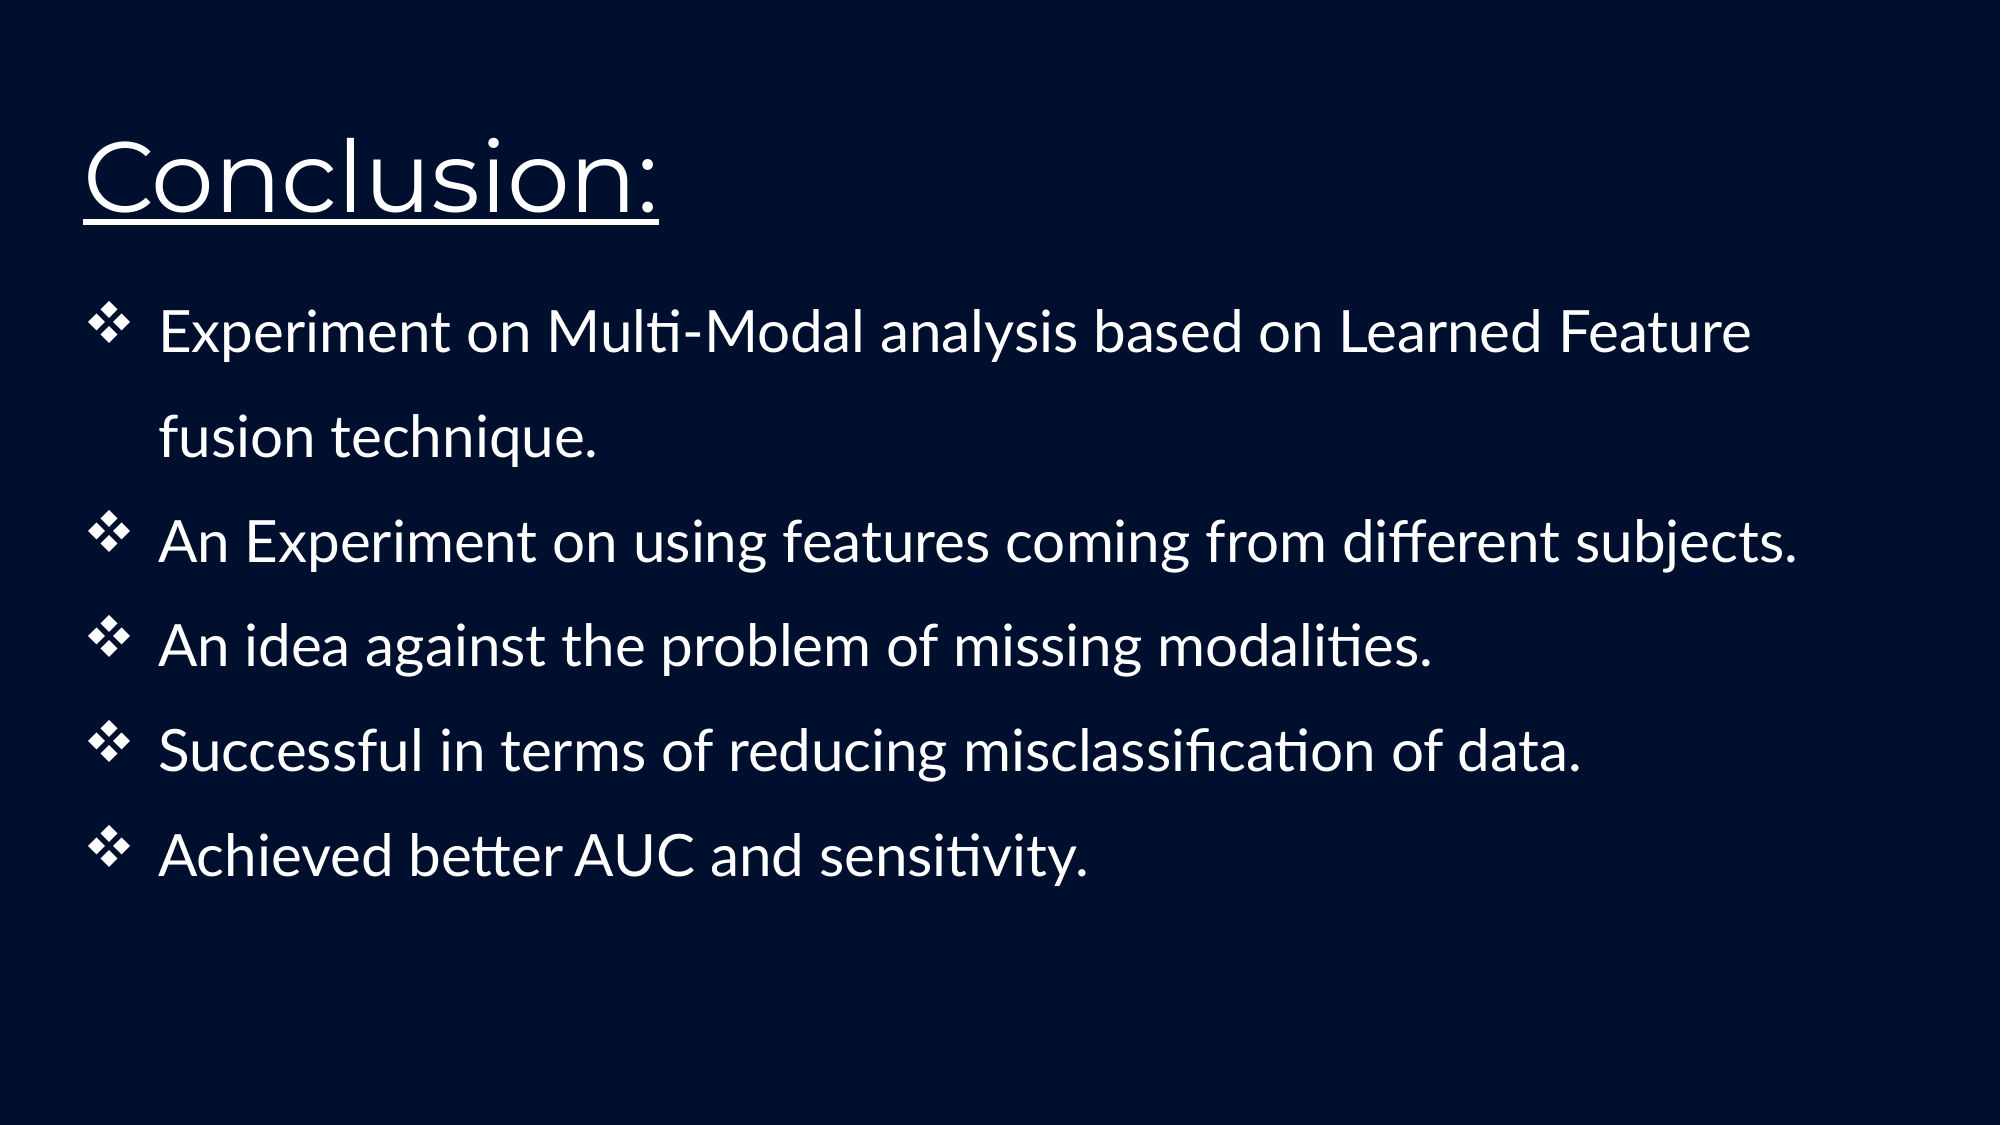

# Conclusion:
Experiment on Multi-Modal analysis based on Learned Feature fusion technique.
An Experiment on using features coming from different subjects.
An idea against the problem of missing modalities.
Successful in terms of reducing misclassification of data.
Achieved better AUC and sensitivity.